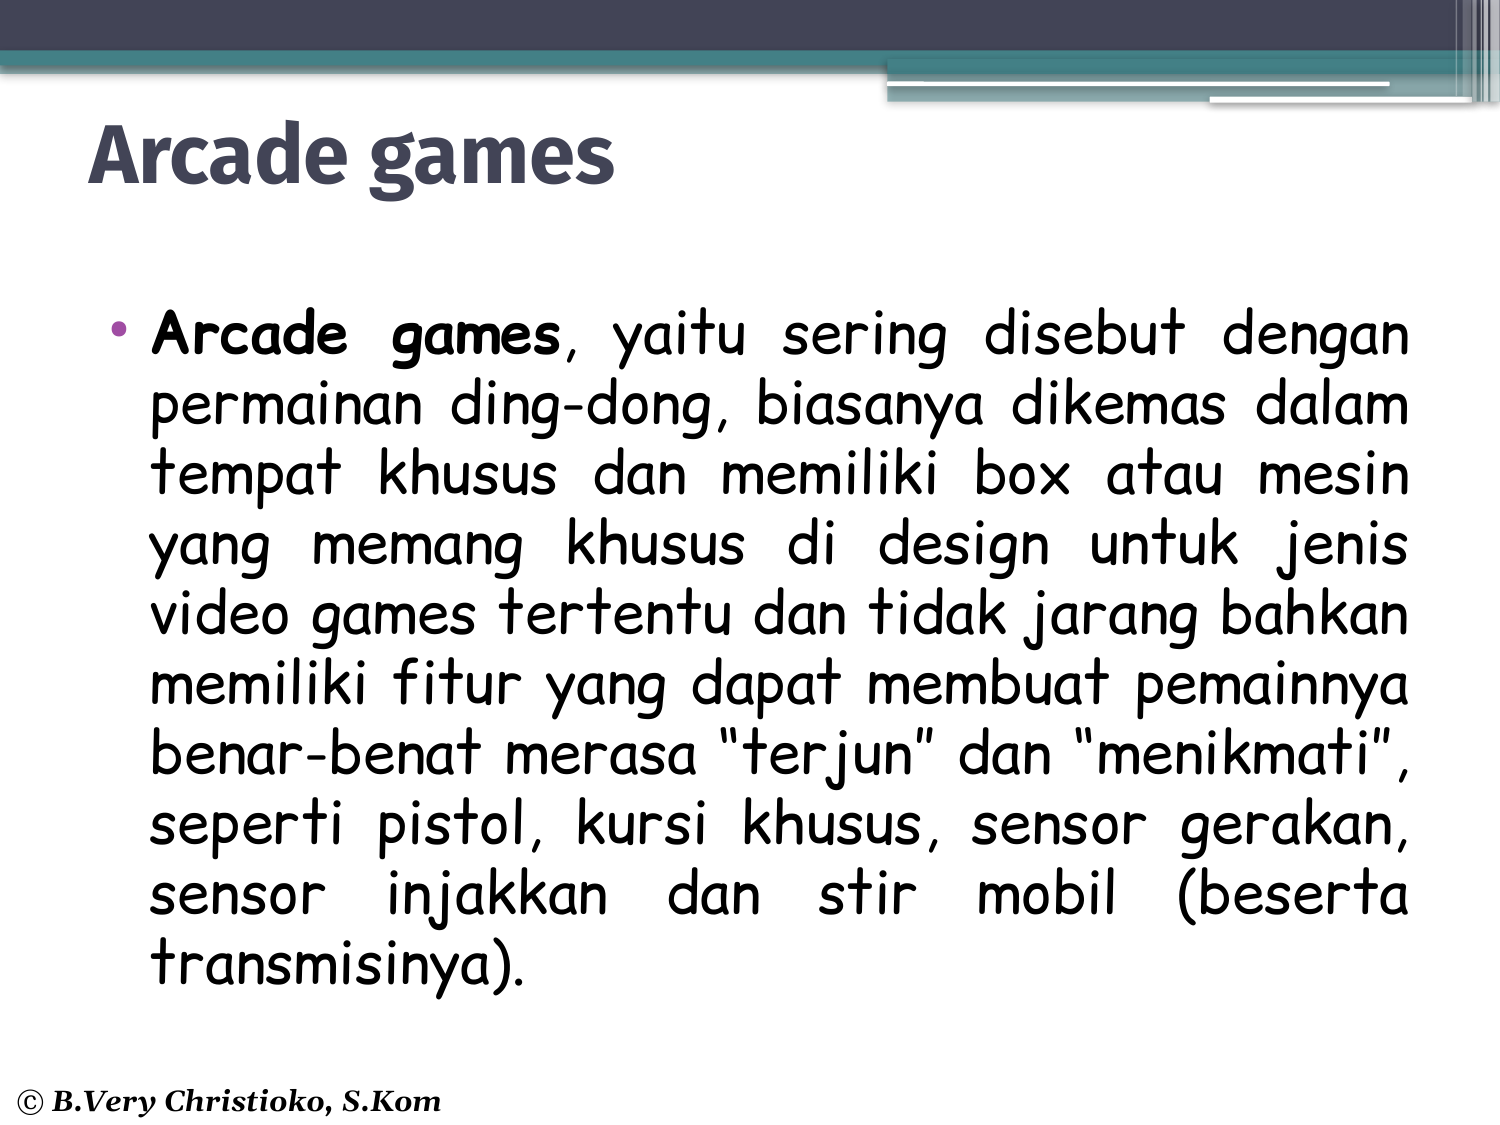

# Arcade games
Arcade games, yaitu sering disebut dengan permainan ding-dong, biasanya dikemas dalam tempat khusus dan memiliki box atau mesin yang memang khusus di design untuk jenis video games tertentu dan tidak jarang bahkan memiliki fitur yang dapat membuat pemainnya benar-benat merasa “terjun” dan “menikmati”, seperti pistol, kursi khusus, sensor gerakan, sensor injakkan dan stir mobil (beserta transmisinya).

© B.Very Christioko, S.Kom